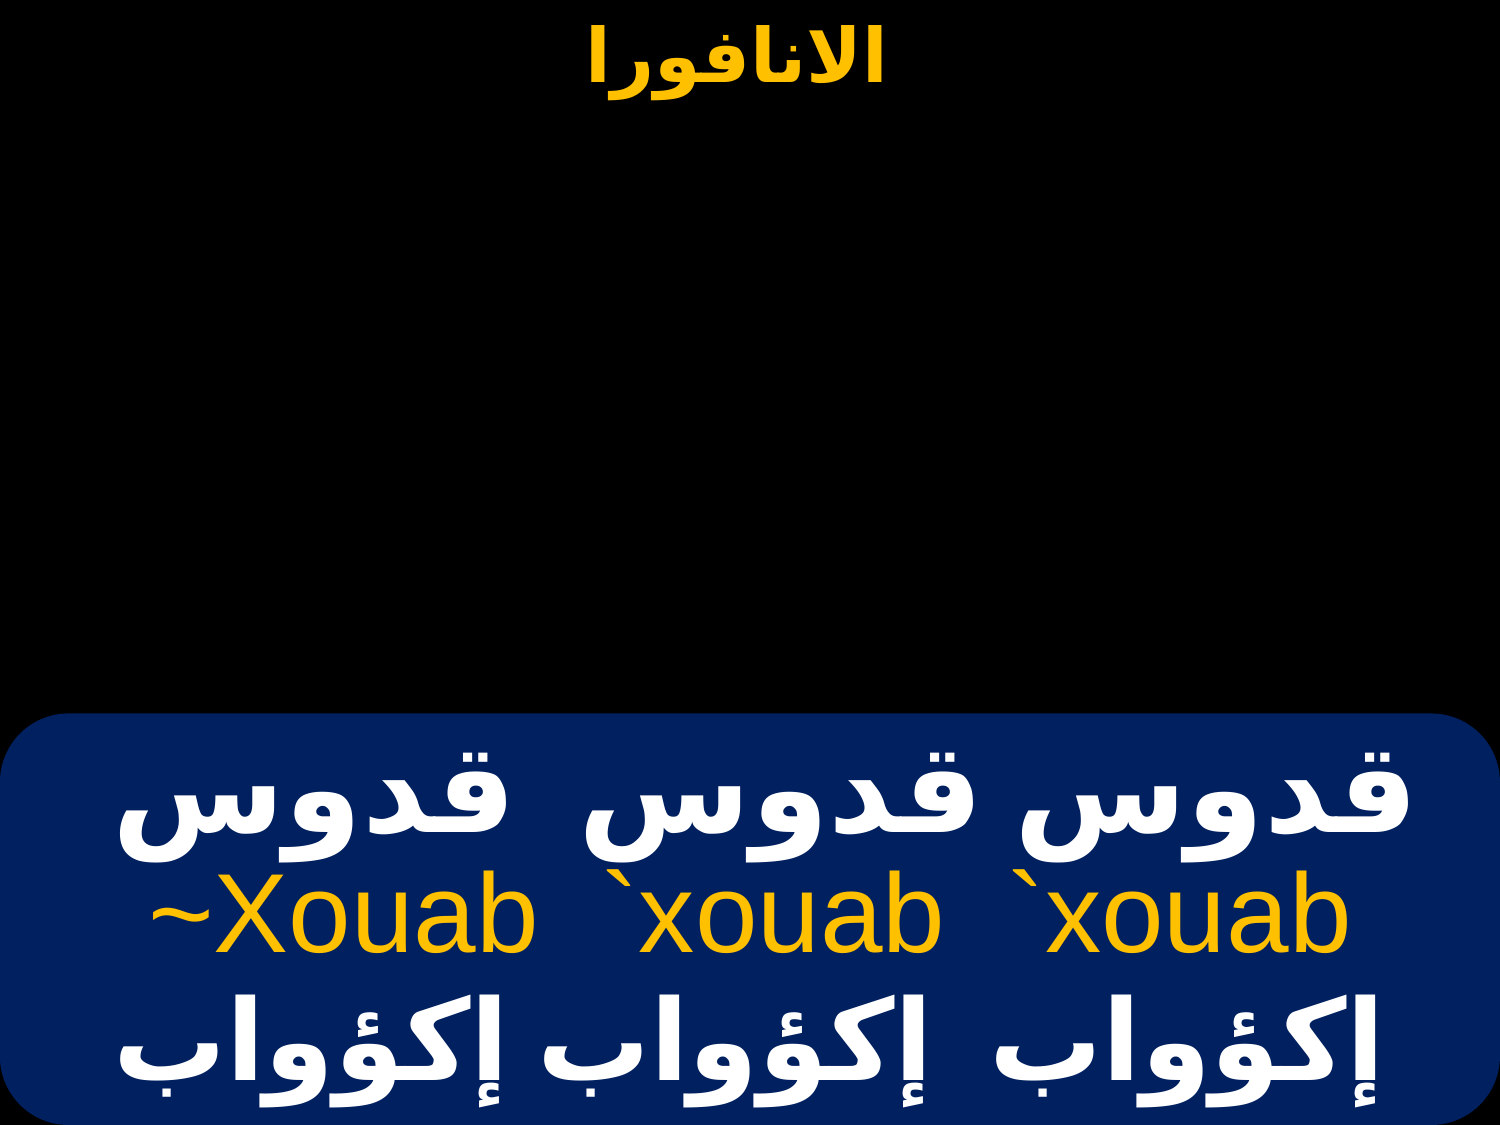

# قدوس قدوس  قدوس
~Xouab  `xouab  `xouab
إكؤواب  إكؤواب إكؤواب